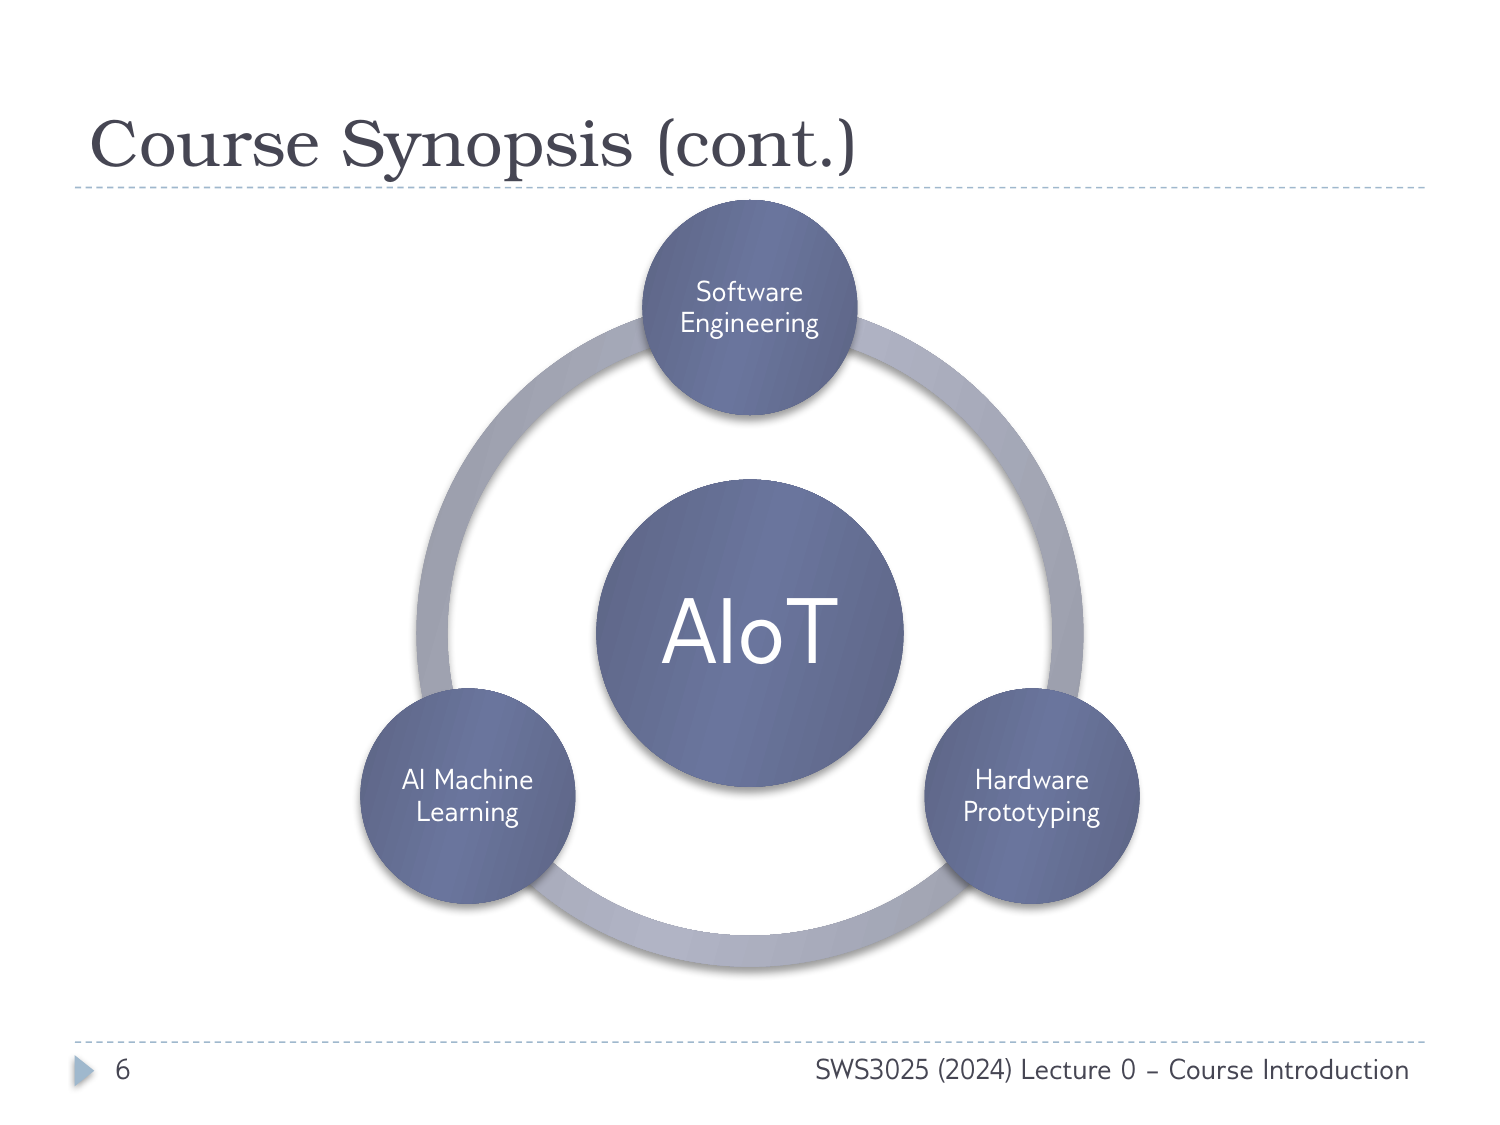

# Course Synopsis (cont.)
AIoT
Software Engineering
Hardware Prototyping
AI Machine Learning
6
SWS3025 (2024) Lecture 0 – Course Introduction